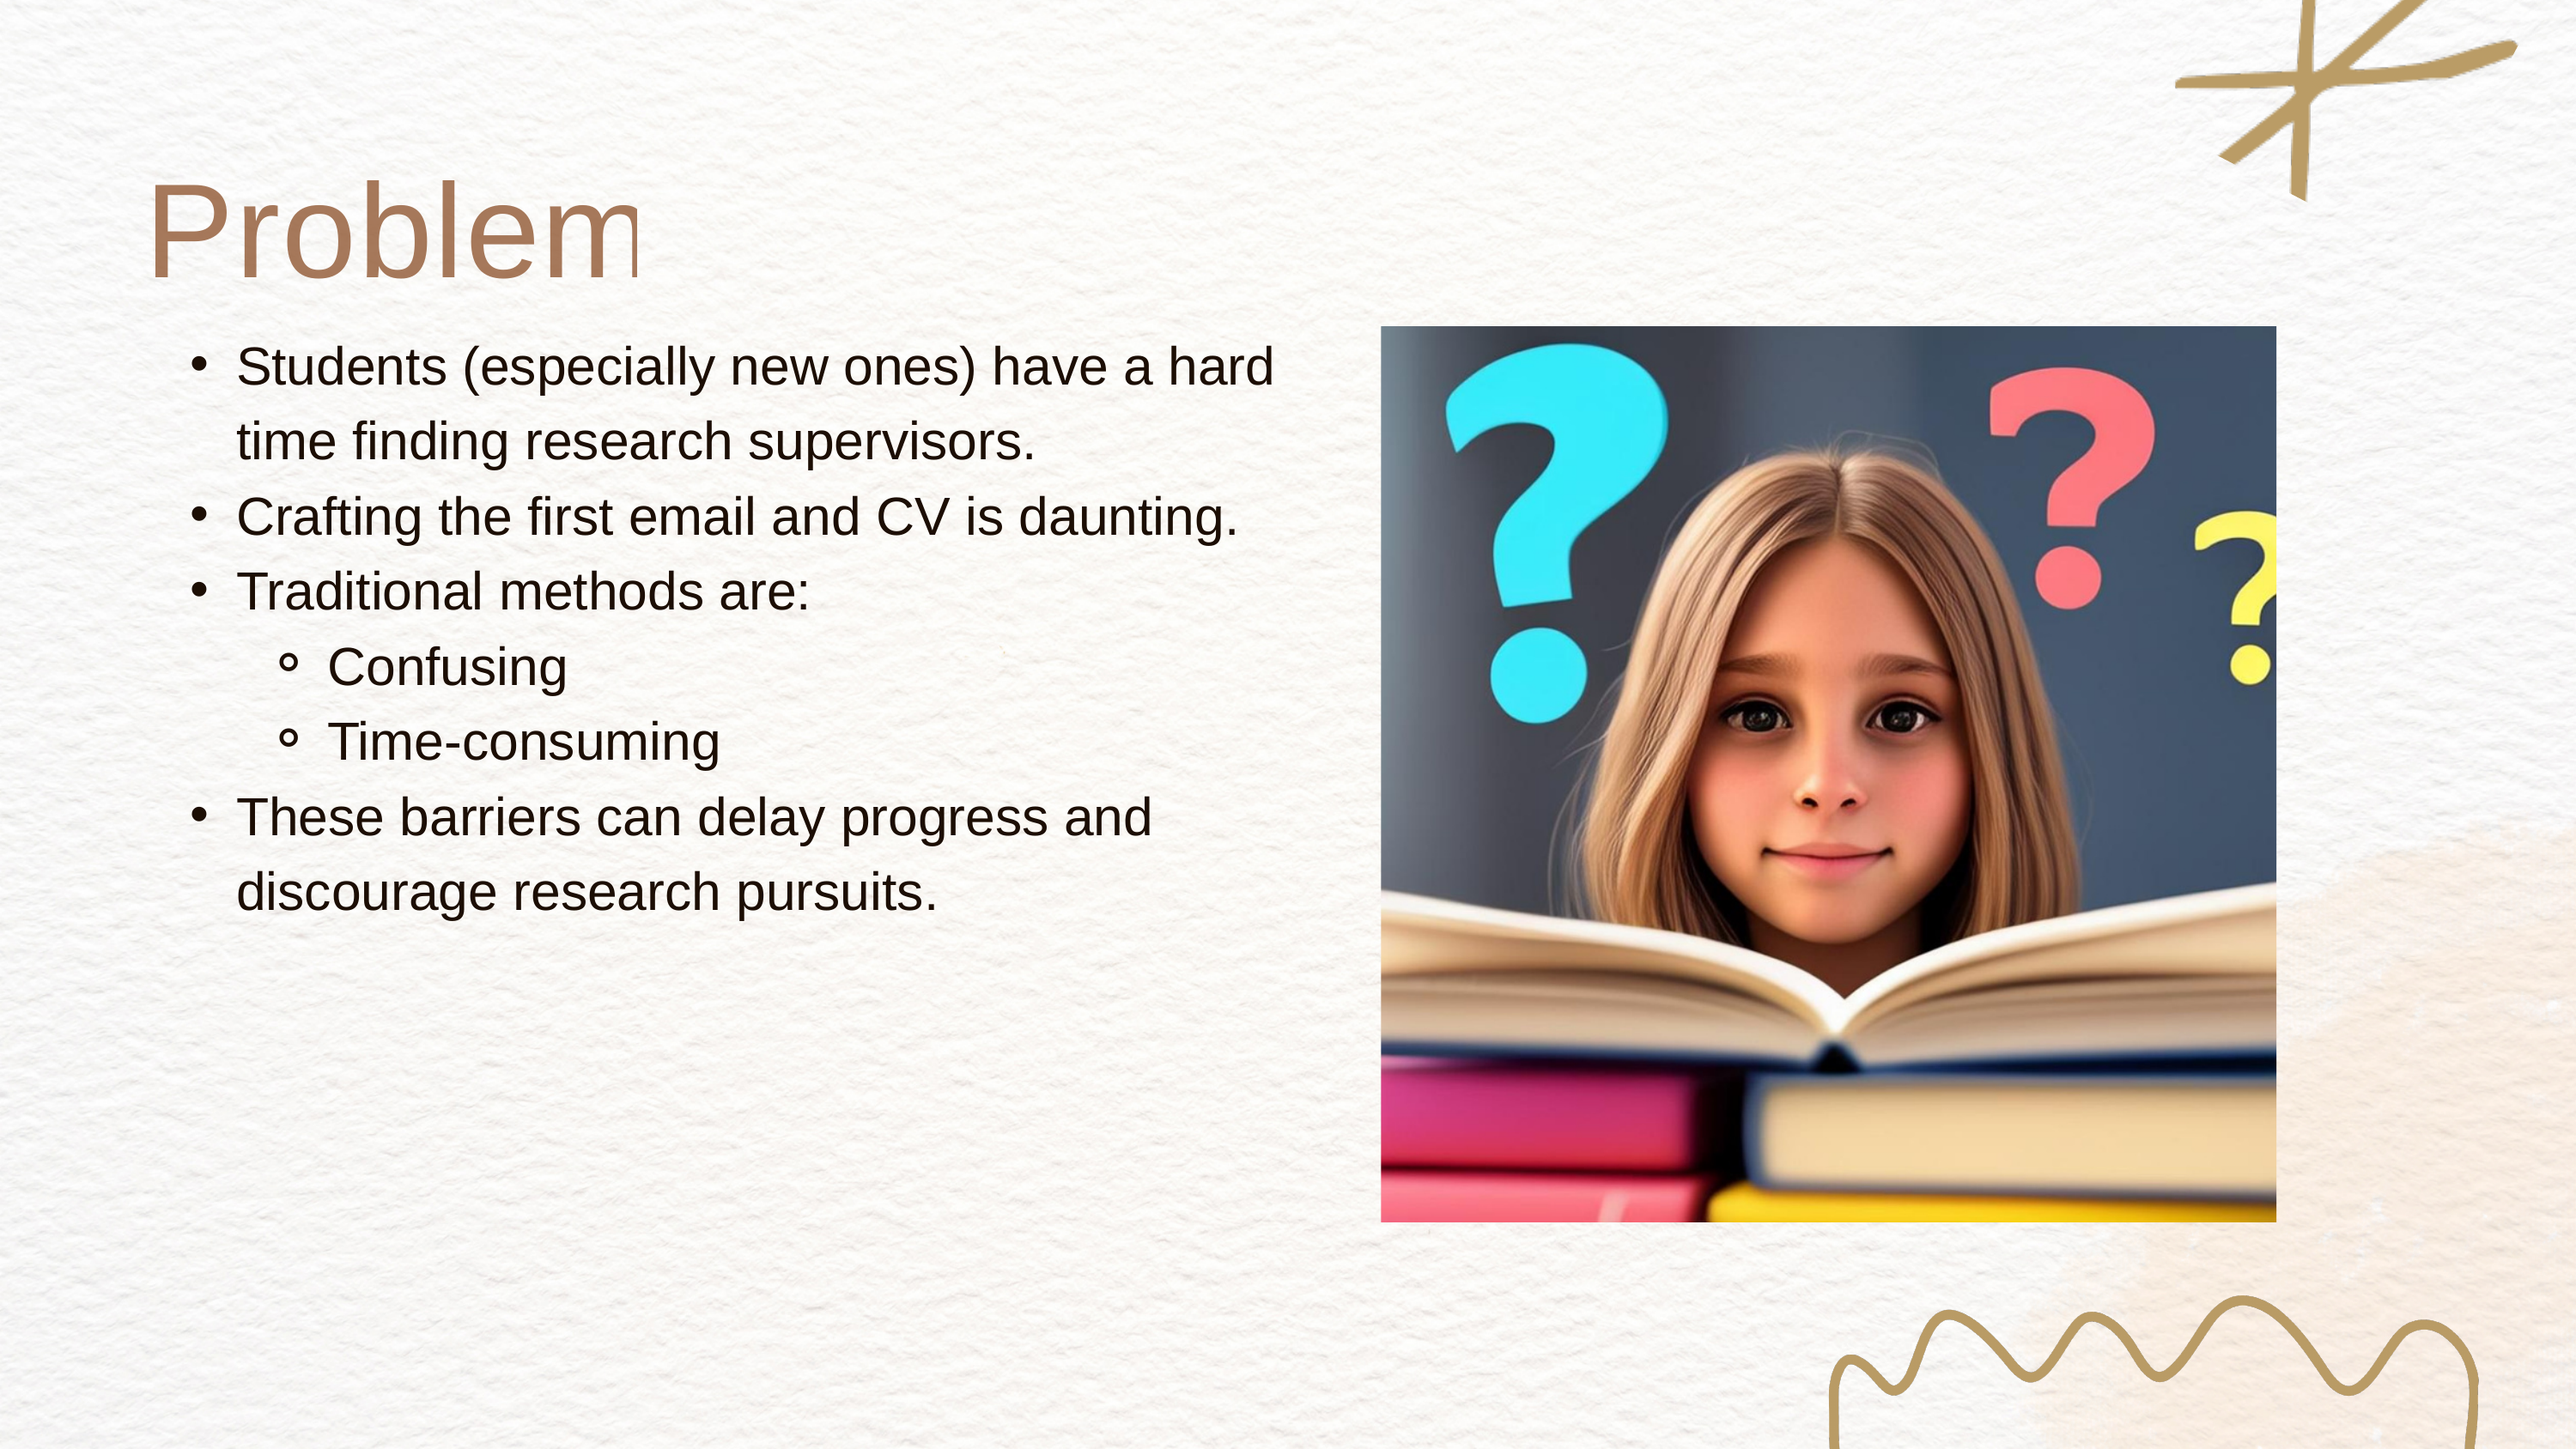

Problem
Students (especially new ones) have a hard time finding research supervisors.
Crafting the first email and CV is daunting.
Traditional methods are:
Confusing
Time-consuming
These barriers can delay progress and discourage research pursuits.